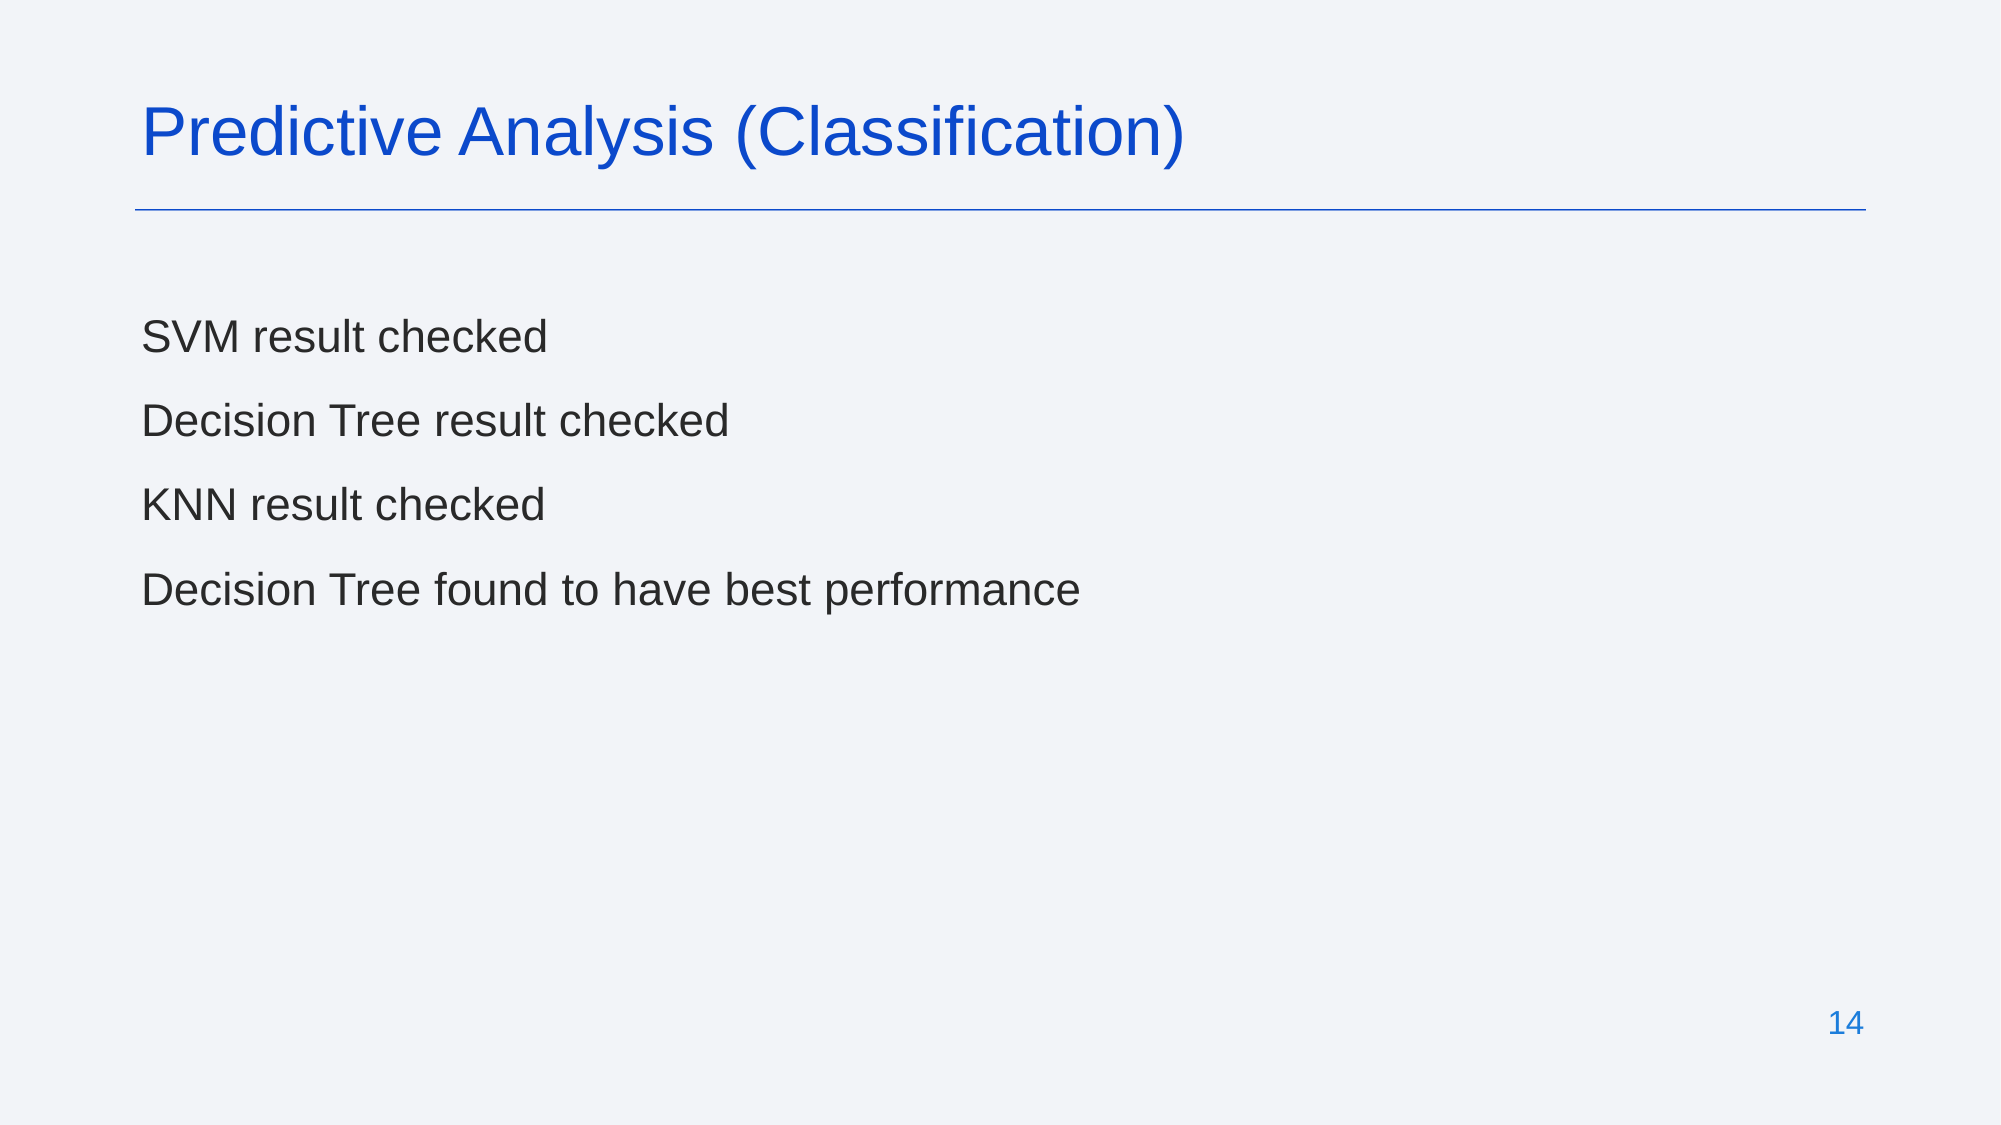

Predictive Analysis (Classification)
SVM result checked
Decision Tree result checked
KNN result checked
Decision Tree found to have best performance

14